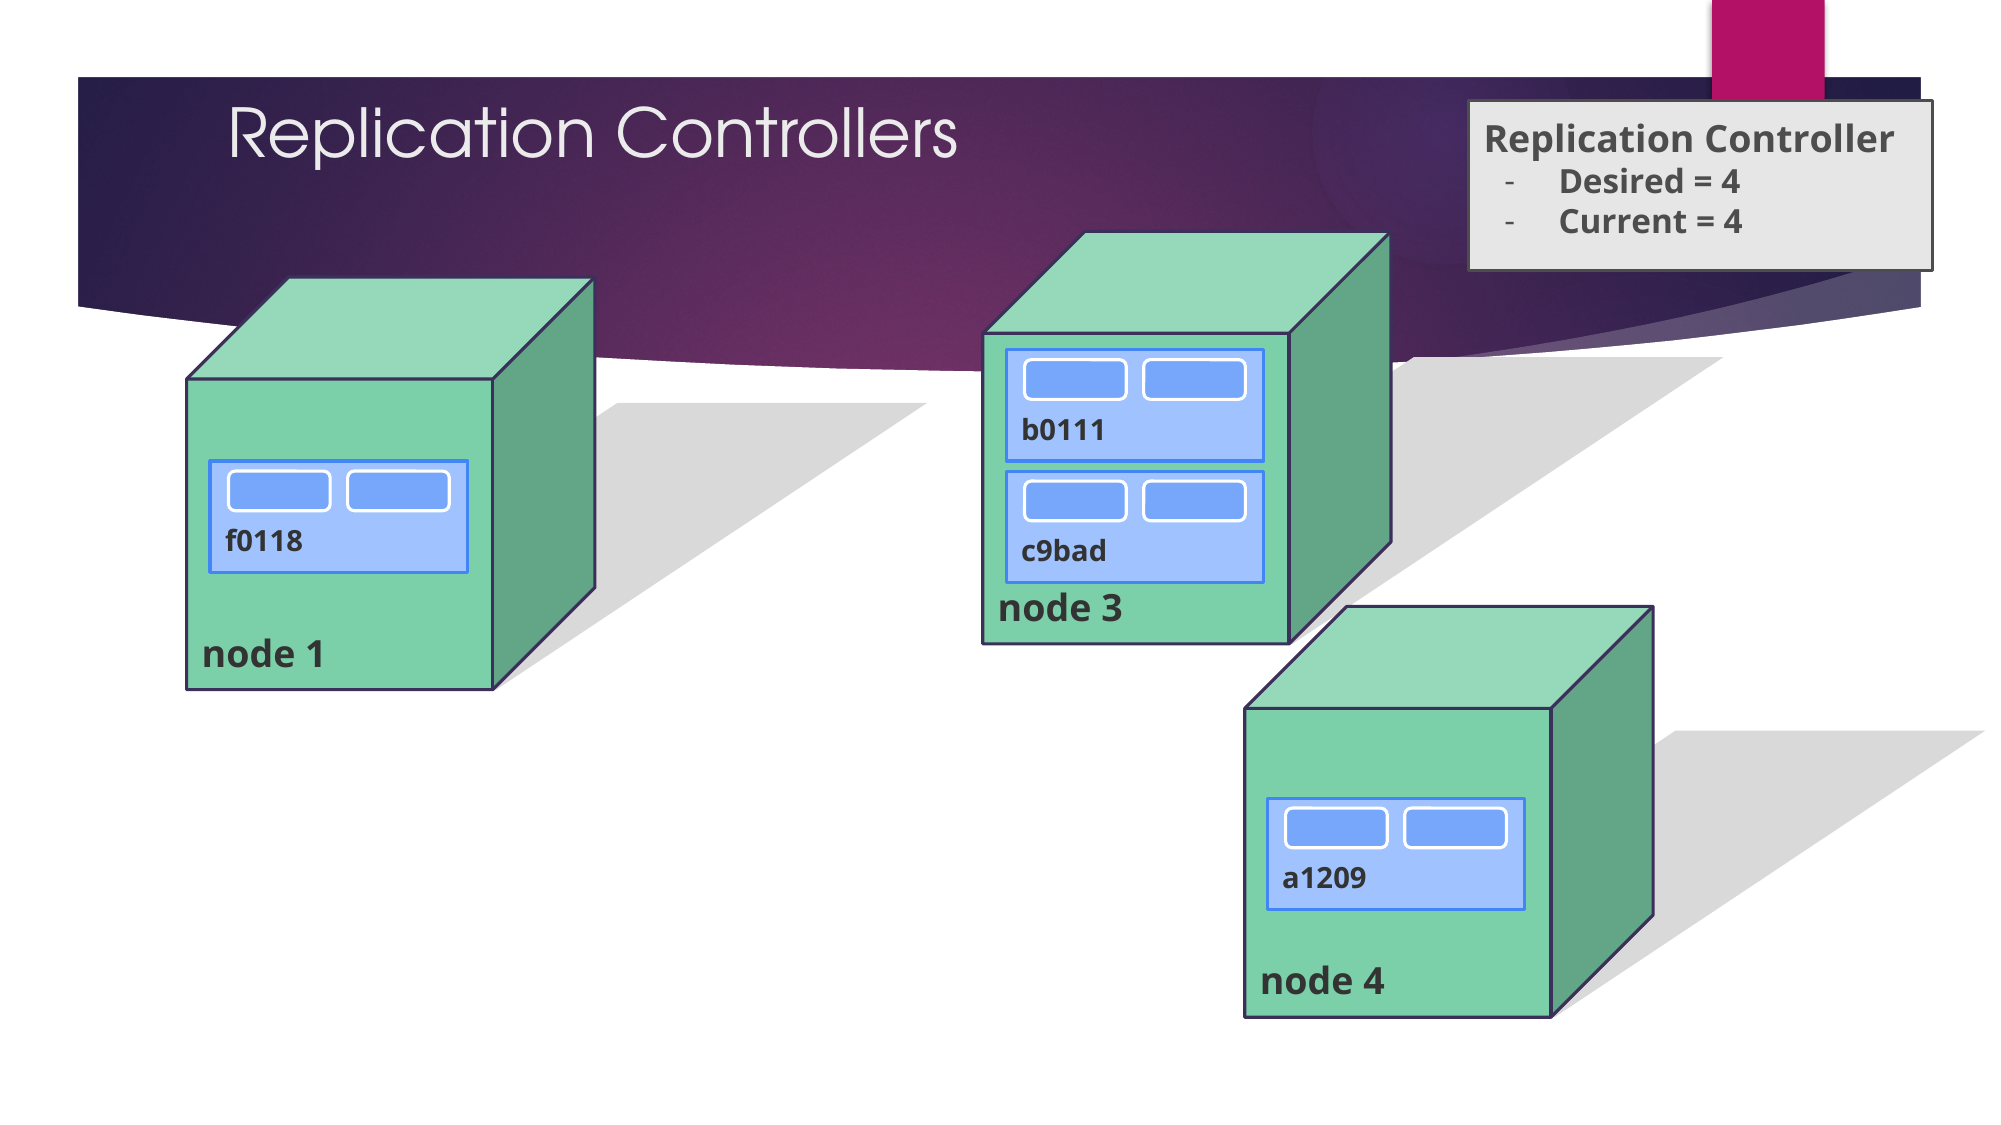

Replication Controllers
Replication Controller
Desired = 4
Current = 4
node 3
node 1
b0111

f0118

c9bad

node 4

a1209